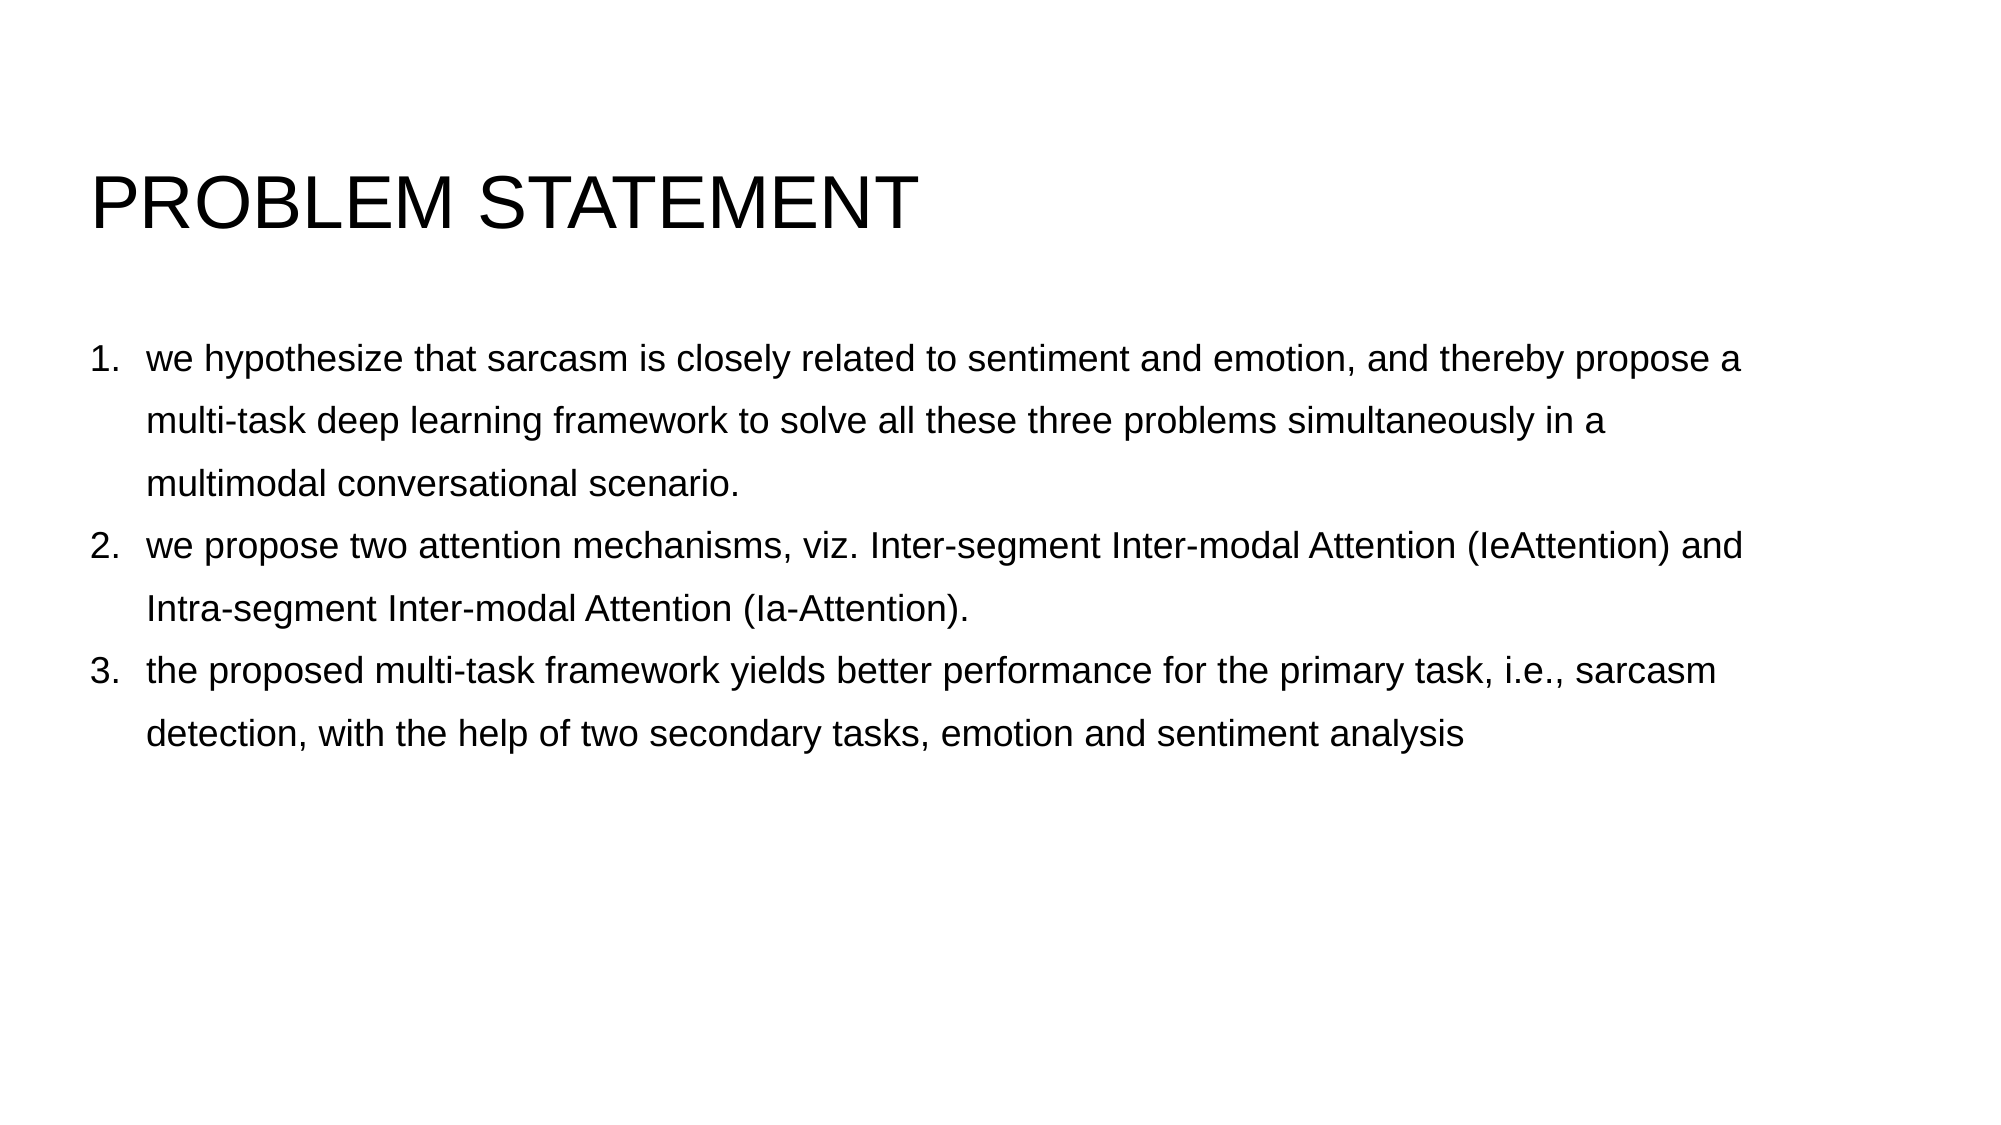

# Problem Statement
we hypothesize that sarcasm is closely related to sentiment and emotion, and thereby propose a multi-task deep learning framework to solve all these three problems simultaneously in a multimodal conversational scenario.
we propose two attention mechanisms, viz. Inter-segment Inter-modal Attention (IeAttention) and Intra-segment Inter-modal Attention (Ia-Attention).
the proposed multi-task framework yields better performance for the primary task, i.e., sarcasm detection, with the help of two secondary tasks, emotion and sentiment analysis